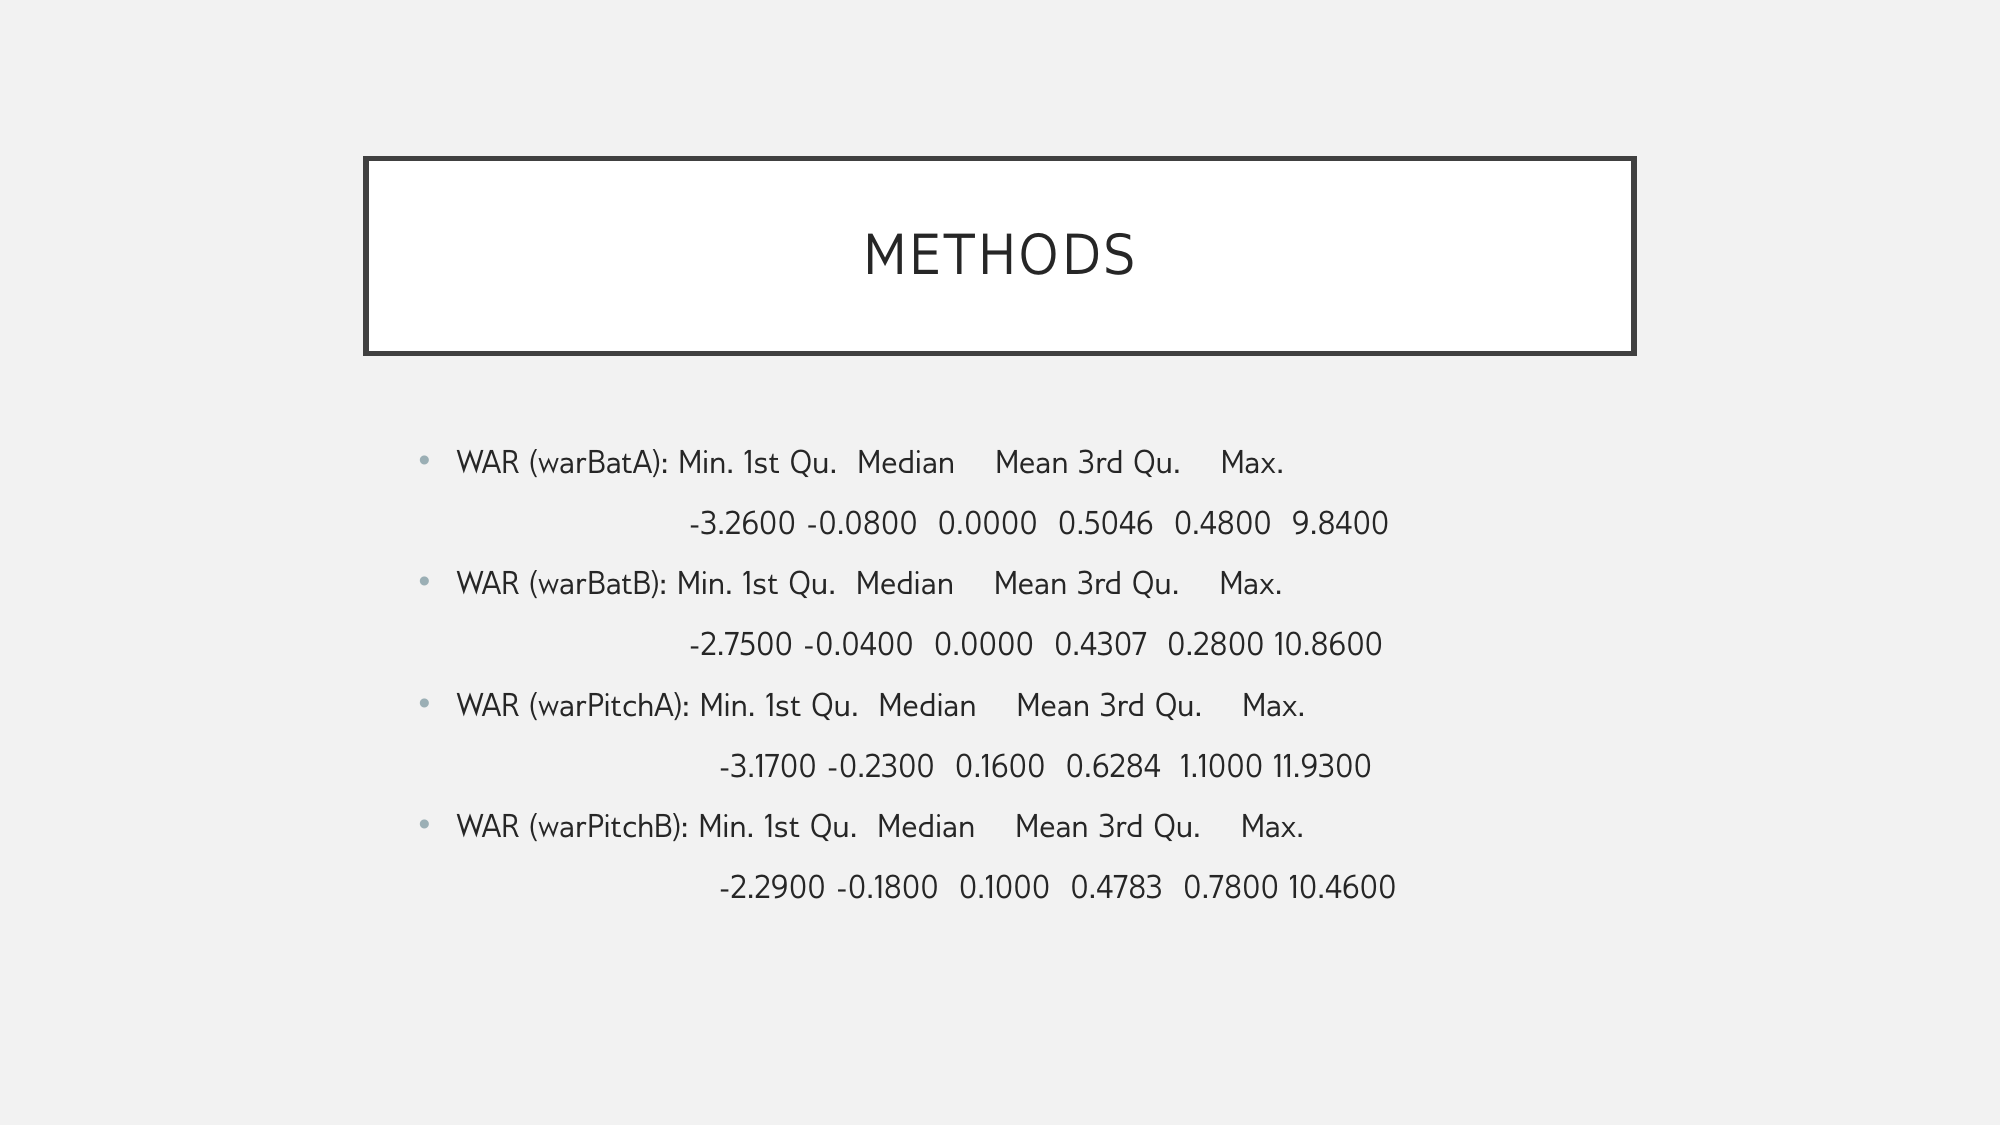

# Methods
WAR (warBatA): Min. 1st Qu.  Median    Mean 3rd Qu.    Max.
	            -3.2600 -0.0800  0.0000  0.5046  0.4800  9.8400
WAR (warBatB): Min. 1st Qu.  Median    Mean 3rd Qu.    Max.
	            -2.7500 -0.0400  0.0000  0.4307  0.2800 10.8600
WAR (warPitchA): Min. 1st Qu.  Median    Mean 3rd Qu.    Max.
		-3.1700 -0.2300  0.1600  0.6284  1.1000 11.9300
WAR (warPitchB): Min. 1st Qu.  Median    Mean 3rd Qu.    Max.
		-2.2900 -0.1800  0.1000  0.4783  0.7800 10.4600